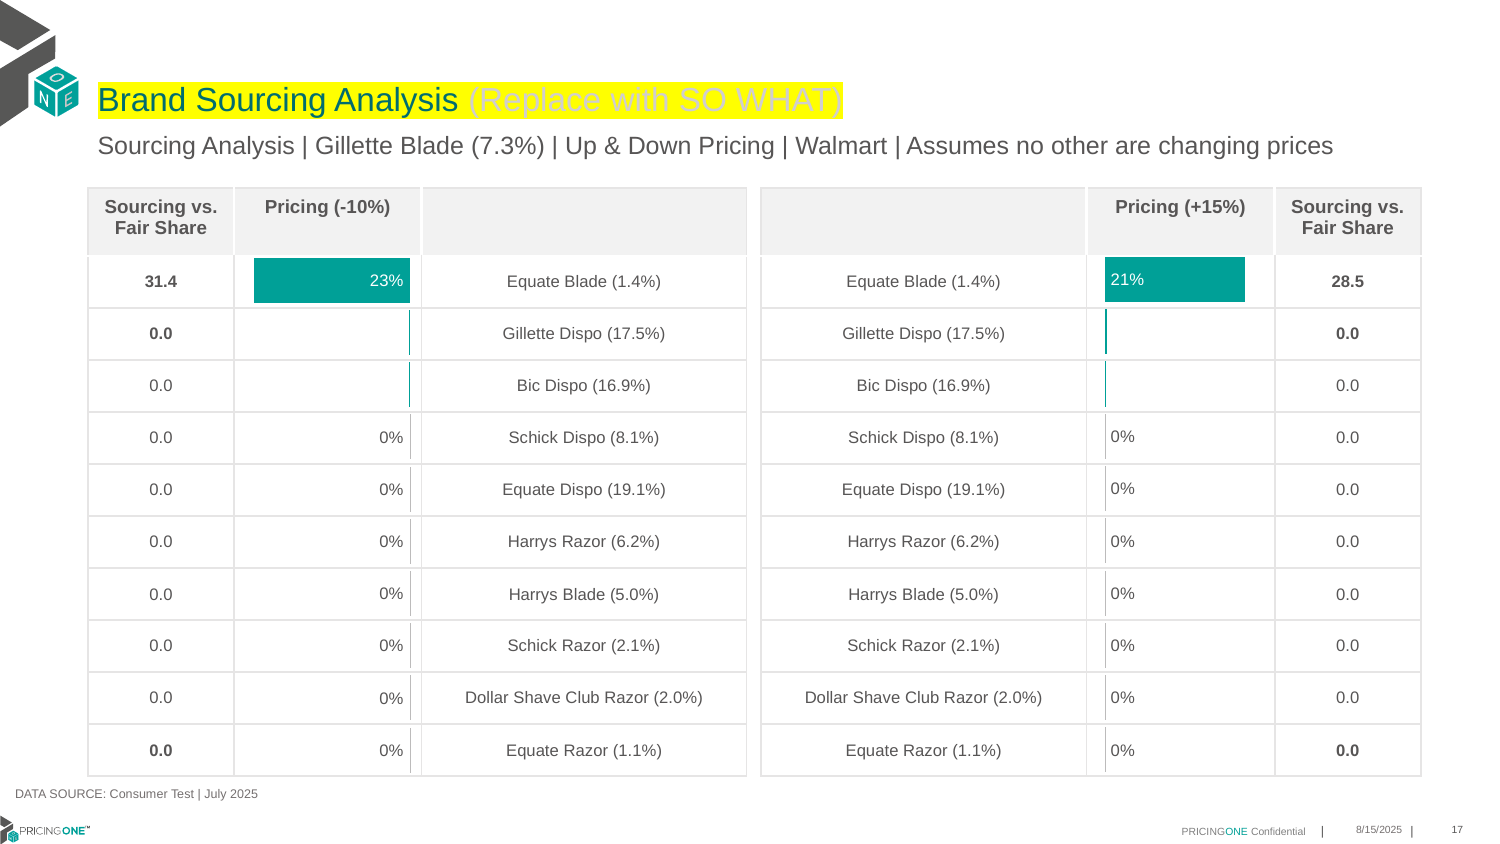

# Brand Sourcing Analysis (Replace with SO WHAT)
Sourcing Analysis | Gillette Blade (7.3%) | Up & Down Pricing | Walmart | Assumes no other are changing prices
| Sourcing vs. Fair Share | Pricing (-10%) |  |
| --- | --- | --- |
| 31.4 |  | Equate Blade (1.4%) |
| 0.0 |  | Gillette Dispo (17.5%) |
| 0.0 |  | Bic Dispo (16.9%) |
| 0.0 |  | Schick Dispo (8.1%) |
| 0.0 |  | Equate Dispo (19.1%) |
| 0.0 |  | Harrys Razor (6.2%) |
| 0.0 |  | Harrys Blade (5.0%) |
| 0.0 |  | Schick Razor (2.1%) |
| 0.0 |  | Dollar Shave Club Razor (2.0%) |
| 0.0 |  | Equate Razor (1.1%) |
|  | Pricing (+15%) | Sourcing vs. Fair Share |
| --- | --- | --- |
| Equate Blade (1.4%) |  | 28.5 |
| Gillette Dispo (17.5%) |  | 0.0 |
| Bic Dispo (16.9%) |  | 0.0 |
| Schick Dispo (8.1%) |  | 0.0 |
| Equate Dispo (19.1%) |  | 0.0 |
| Harrys Razor (6.2%) |  | 0.0 |
| Harrys Blade (5.0%) |  | 0.0 |
| Schick Razor (2.1%) |  | 0.0 |
| Dollar Shave Club Razor (2.0%) |  | 0.0 |
| Equate Razor (1.1%) |  | 0.0 |

### Chart

| Category | Gillette Blade (7.3%) |
|---|---|
| Equate Blade (1.4%) | 0.20612139885943723 |
| Gillette Dispo (17.5%) | 0.0027079223295581557 |
| Bic Dispo (16.9%) | 0.0013505498473016765 |
| Schick Dispo (8.1%) | 0.0007849199003299556 |
| Equate Dispo (19.1%) | 0.0006501899781512796 |
| Harrys Razor (6.2%) | 0.0004790625226234725 |
| Harrys Blade (5.0%) | 0.0003000398464882936 |
| Schick Razor (2.1%) | 0.00027230735754363365 |
| Dollar Shave Club Razor (2.0%) | 0.0002594783343194445 |
| Equate Razor (1.1%) | 0.00021931135968100677 |

### Chart

| Category | Gillette Blade (7.3%) |
|---|---|
| Equate Blade (1.4%) | 0.22722392362801994 |
| Gillette Dispo (17.5%) | 0.0020806177739113975 |
| Bic Dispo (16.9%) | 0.0010379413116044774 |
| Schick Dispo (8.1%) | 0.0006031999095095358 |
| Equate Dispo (19.1%) | 0.00049980803398876 |
| Harrys Razor (6.2%) | 0.00036786452143894646 |
| Harrys Blade (5.0%) | 0.00023043073712534292 |
| Schick Razor (2.1%) | 0.00020911043905569608 |
| Dollar Shave Club Razor (2.0%) | 0.00019926369186741428 |
| Equate Razor (1.1%) | 0.00016839613391432694 |
DATA SOURCE: Consumer Test | July 2025

8/15/2025
17